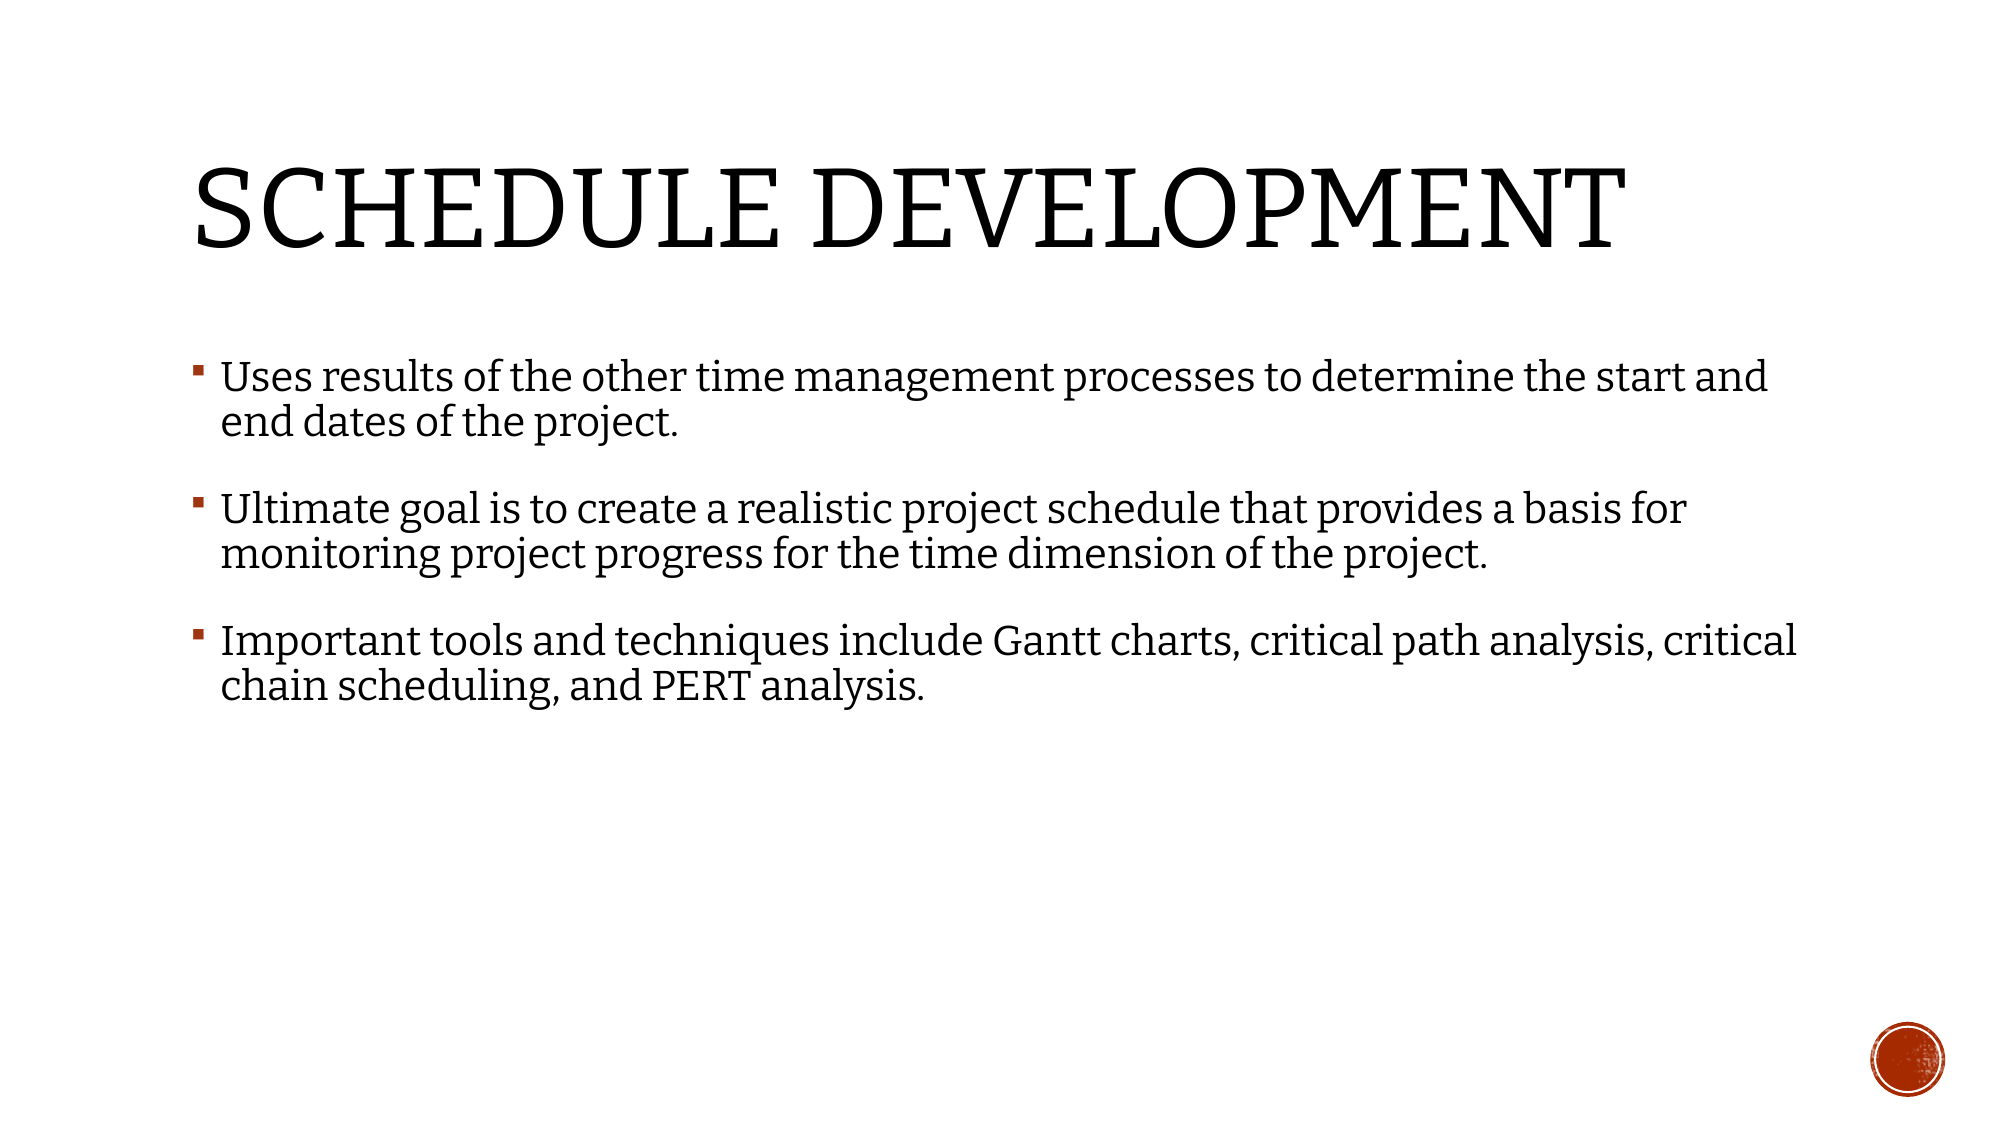

# Schedule Development
Uses results of the other time management processes to determine the start and end dates of the project.
Ultimate goal is to create a realistic project schedule that provides a basis for monitoring project progress for the time dimension of the project.
Important tools and techniques include Gantt charts, critical path analysis, critical chain scheduling, and PERT analysis.